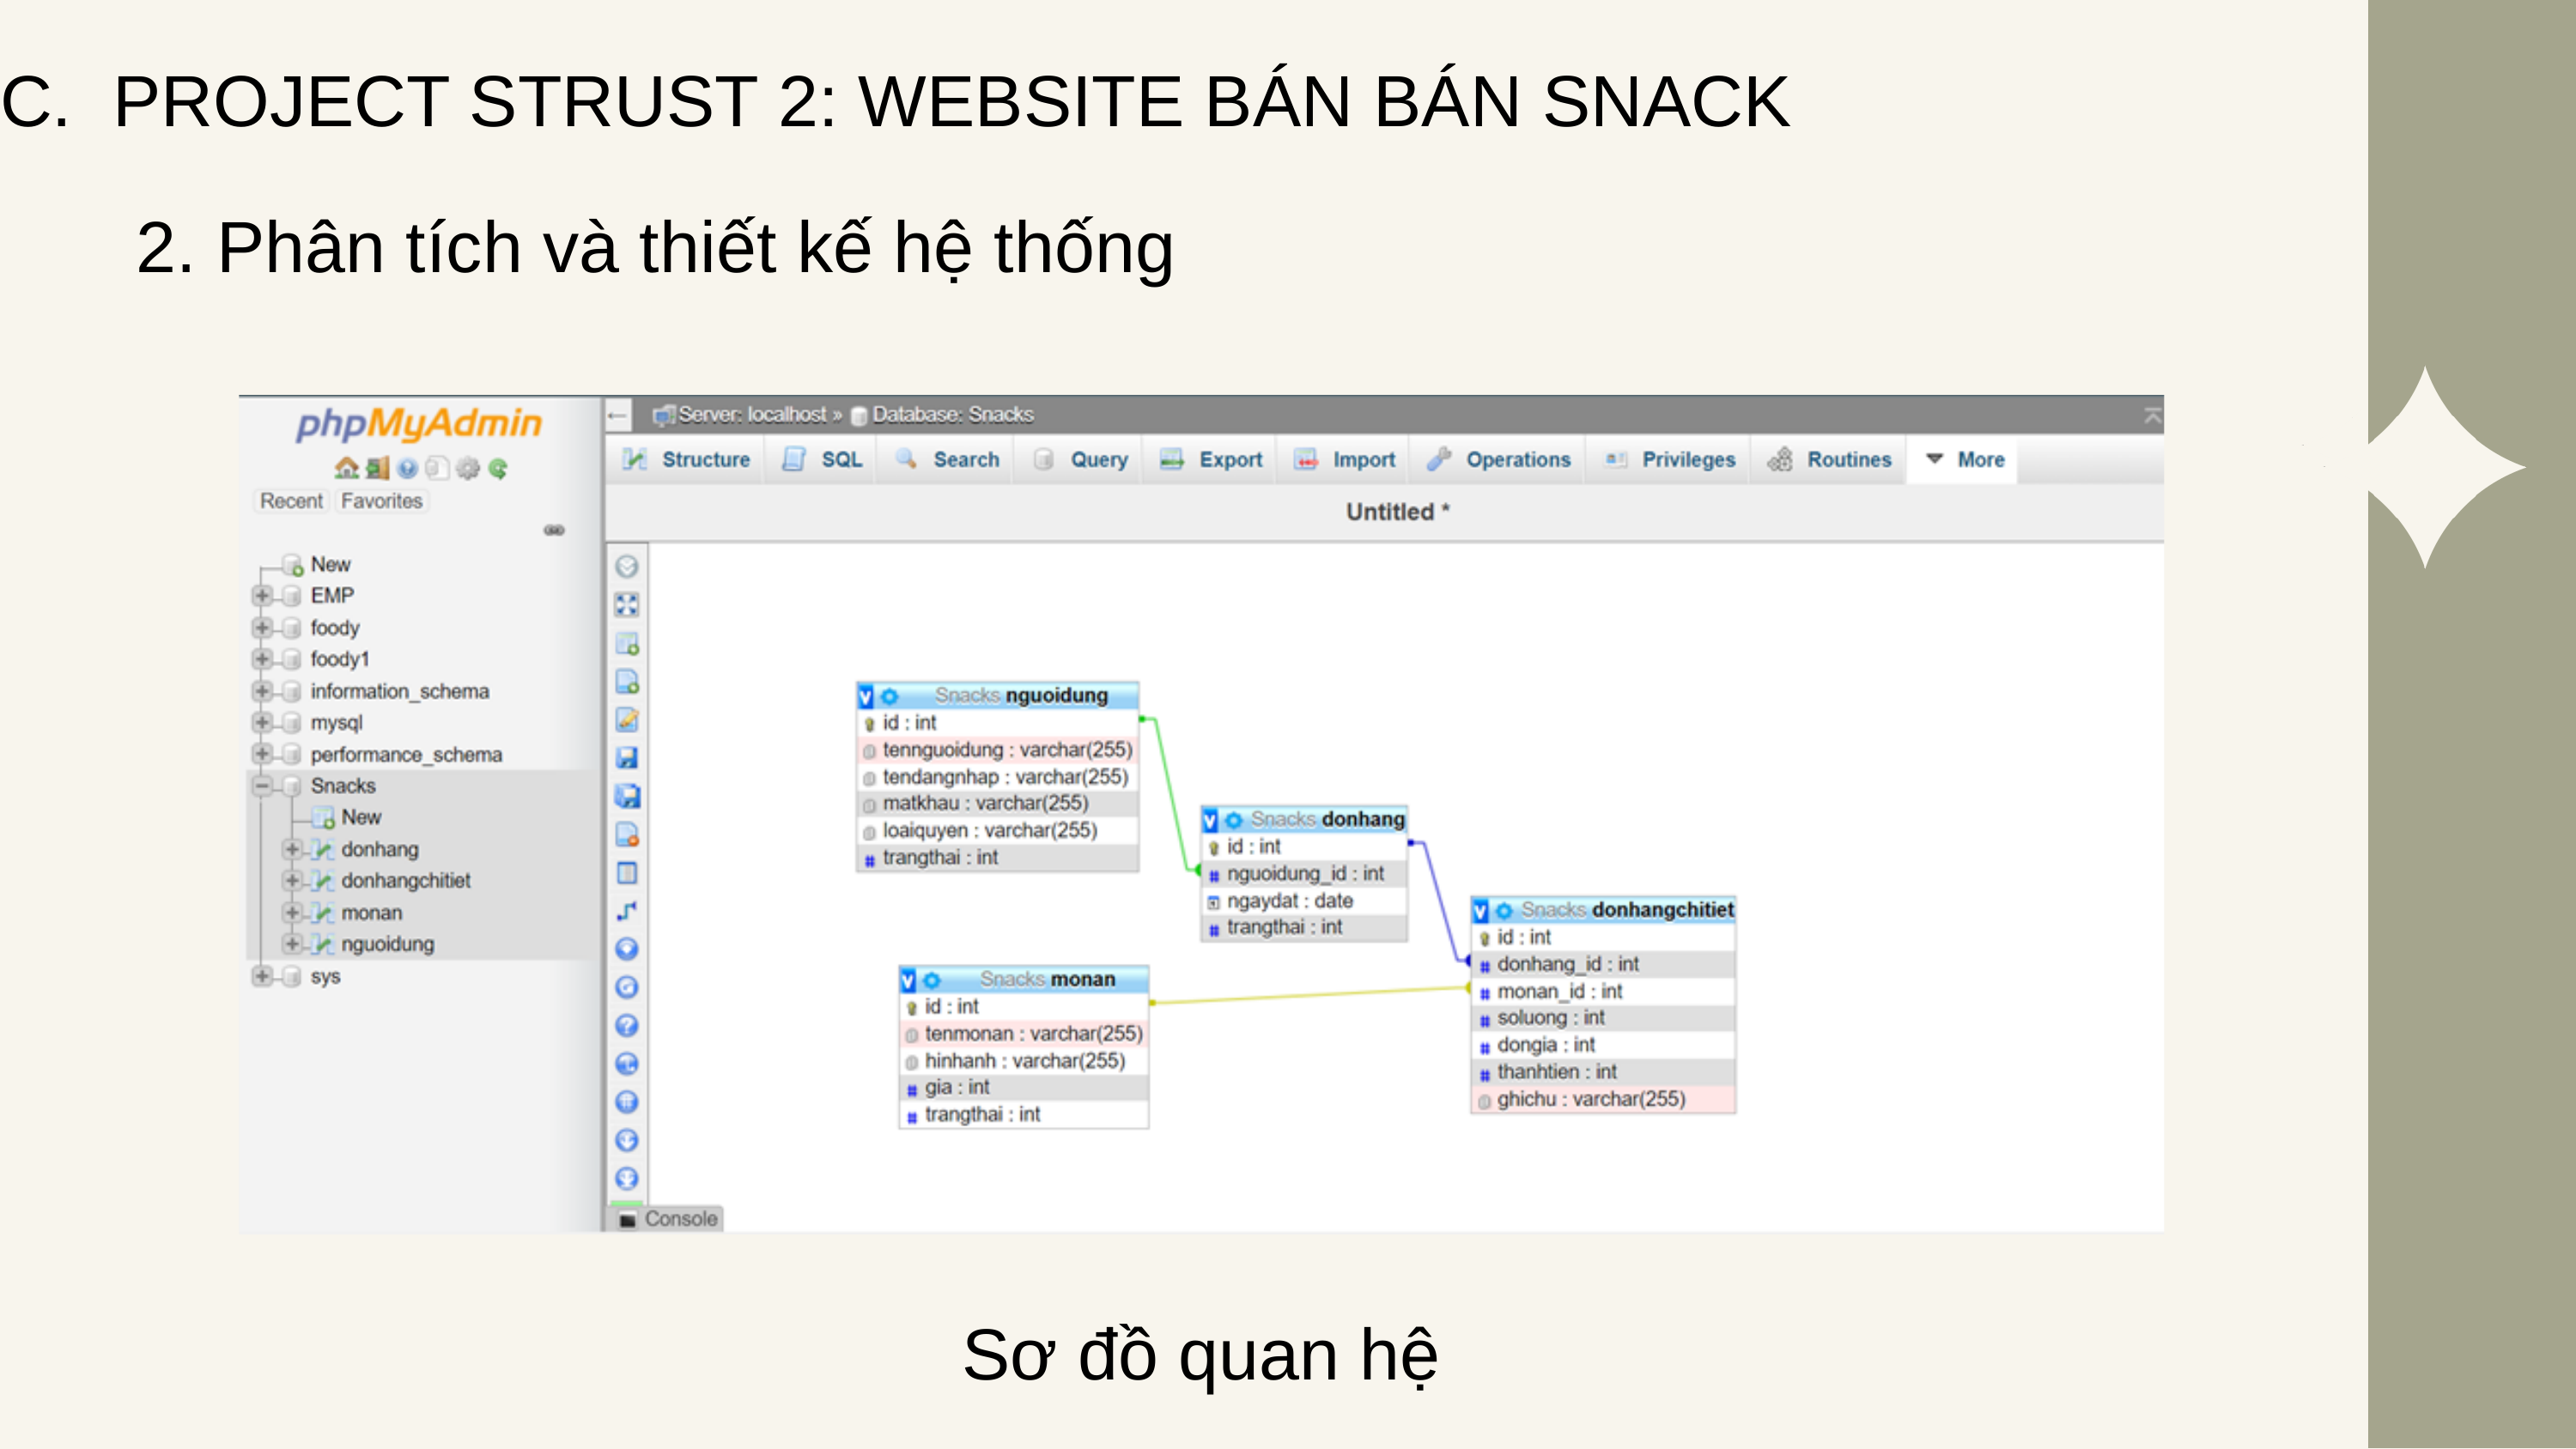

C.  PROJECT STRUST 2: WEBSITE BÁN BÁN SNACK

2. Phân tích và thiết kế hệ thống

Sơ đồ quan hệ